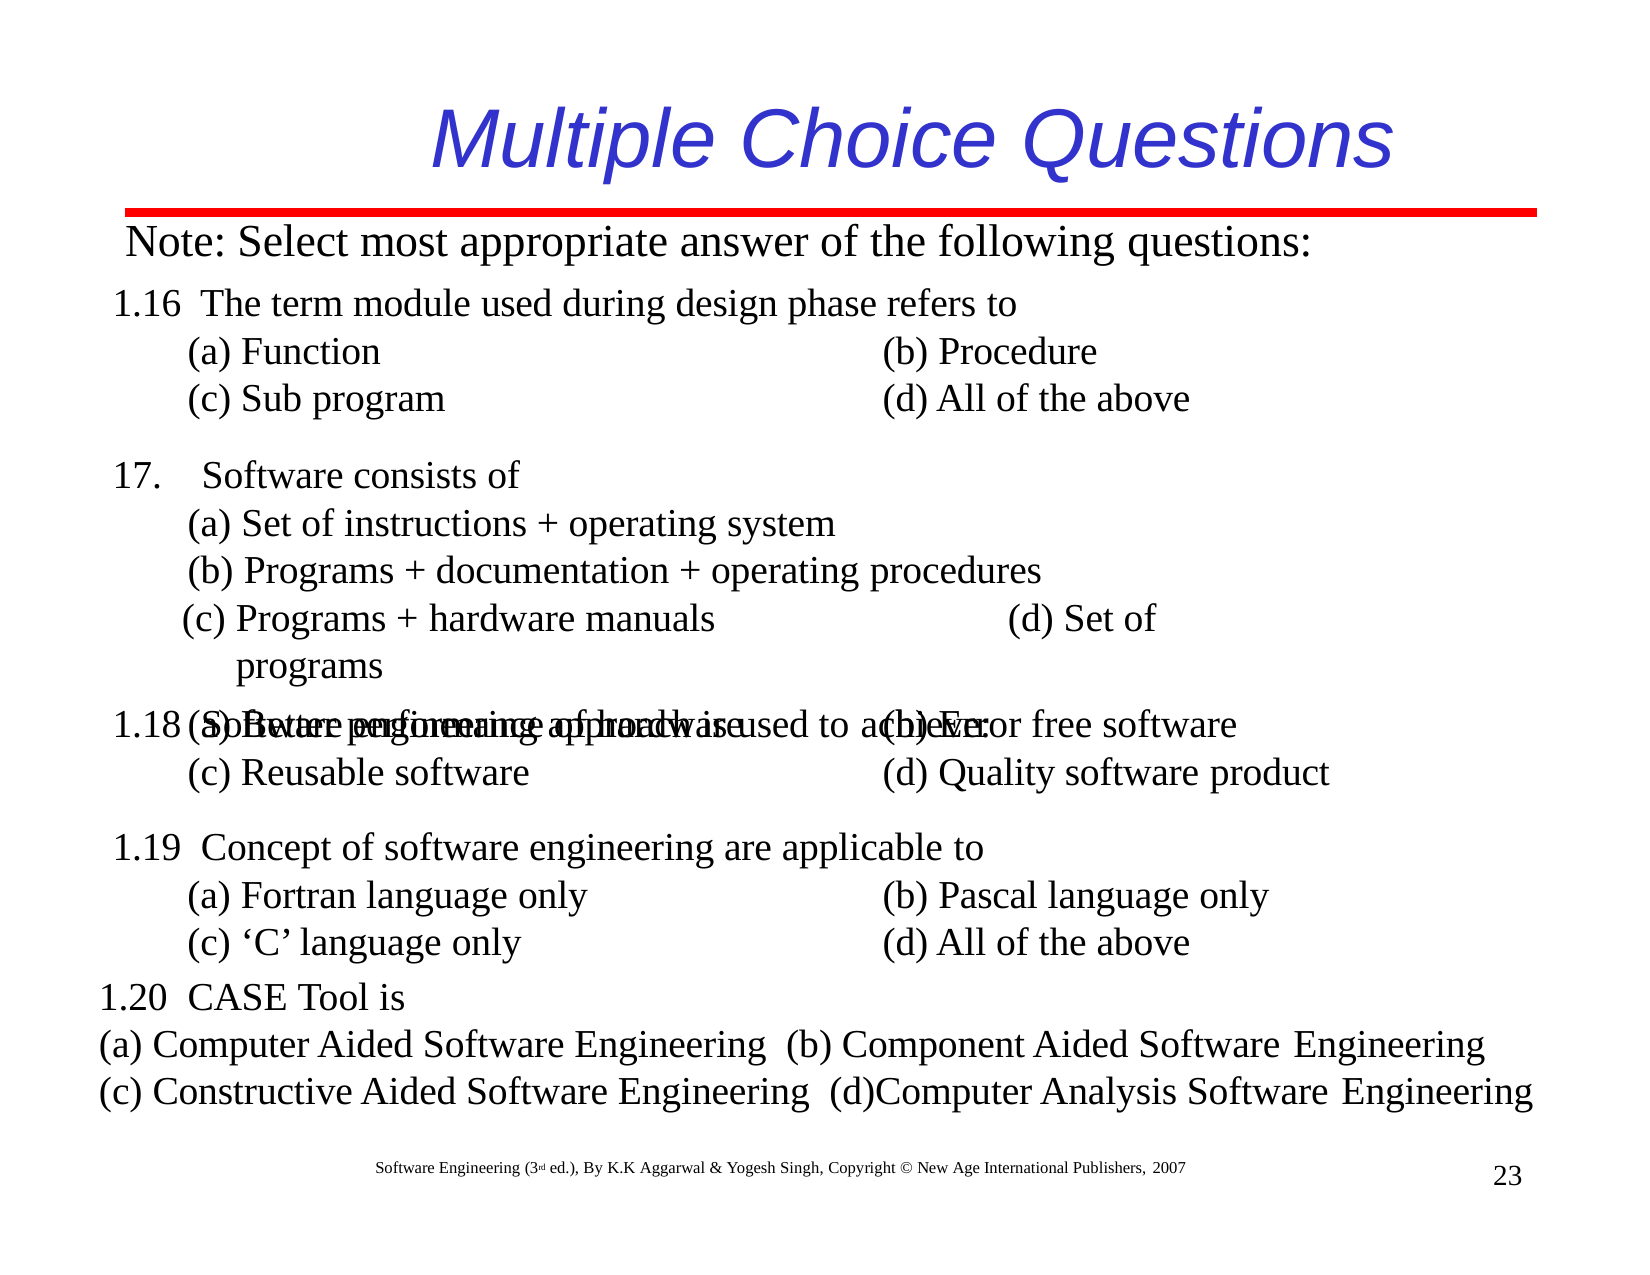

# Multiple Choice Questions
Note: Select most appropriate answer of the following questions:
1.16  The term module used during design phase refers to

(a) Function
(c) Sub program
Software consists of
Set of instructions + operating system
(b) Procedure
(d) All of the above
Programs + documentation + operating procedures
Programs + hardware manuals	(d) Set of programs
1.18  Software engineering approach is used to achieve:
(a) Better performance of hardware
(c) Reusable software
(b) Error free software
(d) Quality software product
1.19  Concept of software engineering are applicable to
(a) Fortran language only
(c) ‘C’ language only
1.20  CASE Tool is
(b) Pascal language only
(d) All of the above
(a) Computer Aided Software Engineering  (b) Component Aided Software Engineering
(c) Constructive Aided Software Engineering  (d)Computer Analysis Software Engineering
Software Engineering (3rd  ed.), By K.K Aggarwal & Yogesh Singh, Copyright © New Age International Publishers, 2007
23